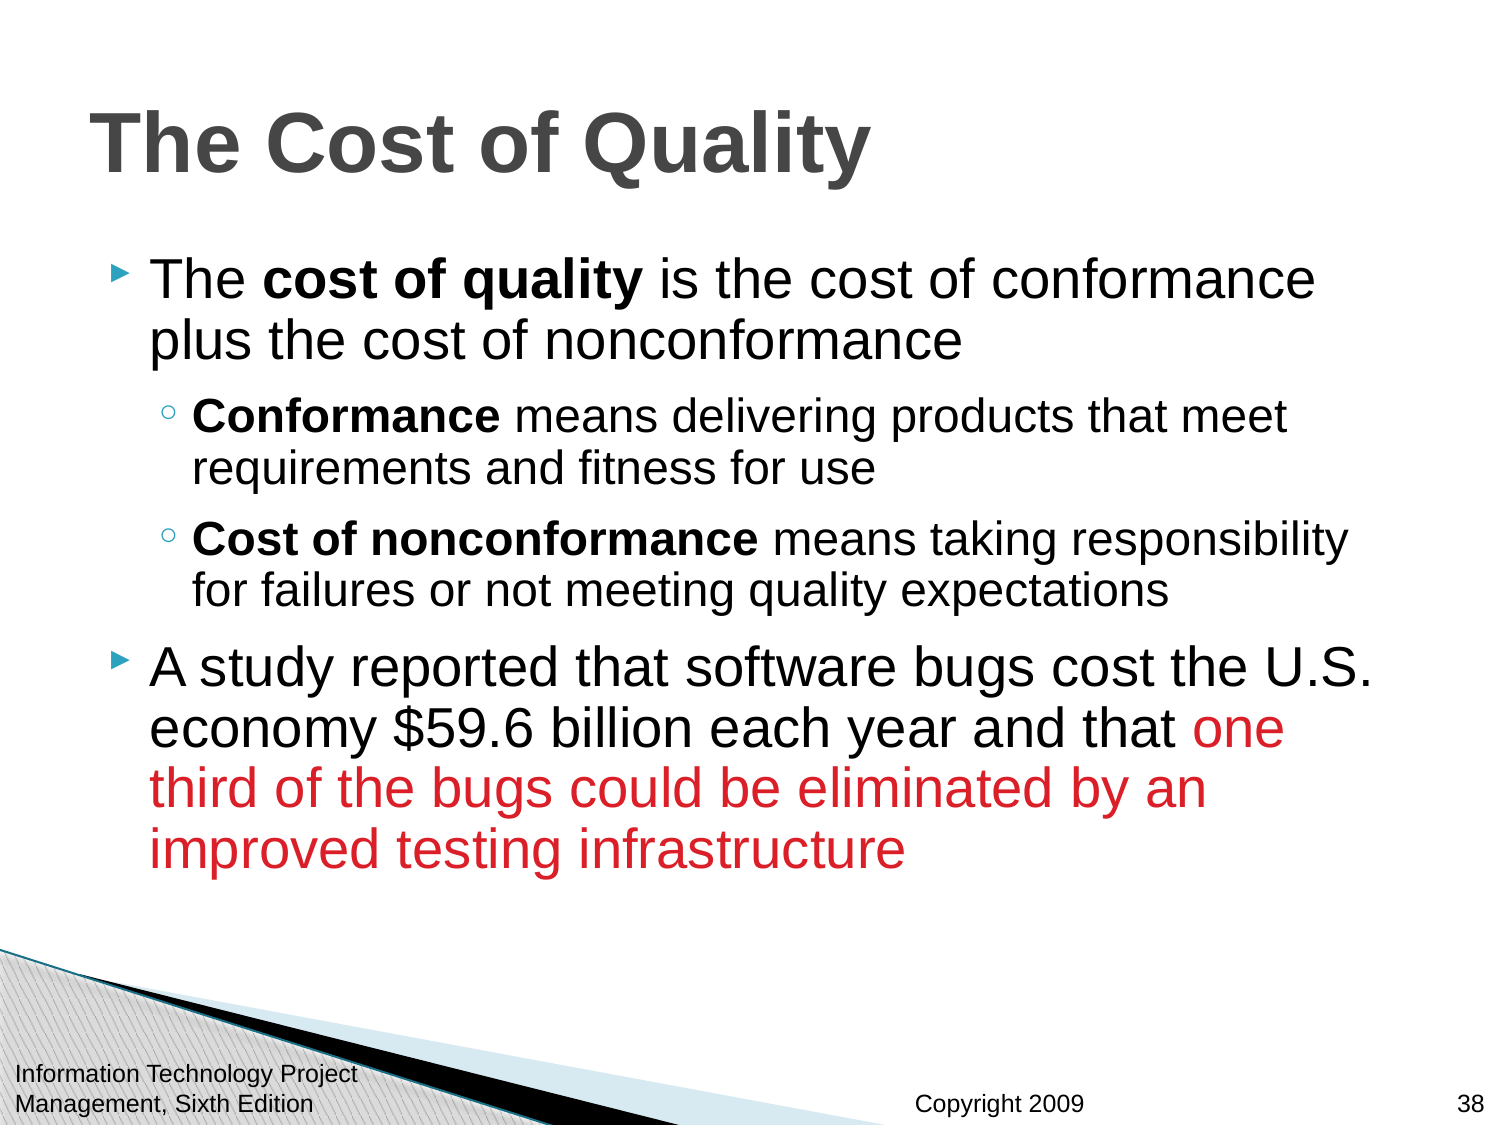

# The Cost of Quality
The cost of quality is the cost of conformance plus the cost of nonconformance
Conformance means delivering products that meet requirements and fitness for use
Cost of nonconformance means taking responsibility for failures or not meeting quality expectations
A study reported that software bugs cost the U.S. economy $59.6 billion each year and that one third of the bugs could be eliminated by an improved testing infrastructure
Information Technology Project Management, Sixth Edition
38